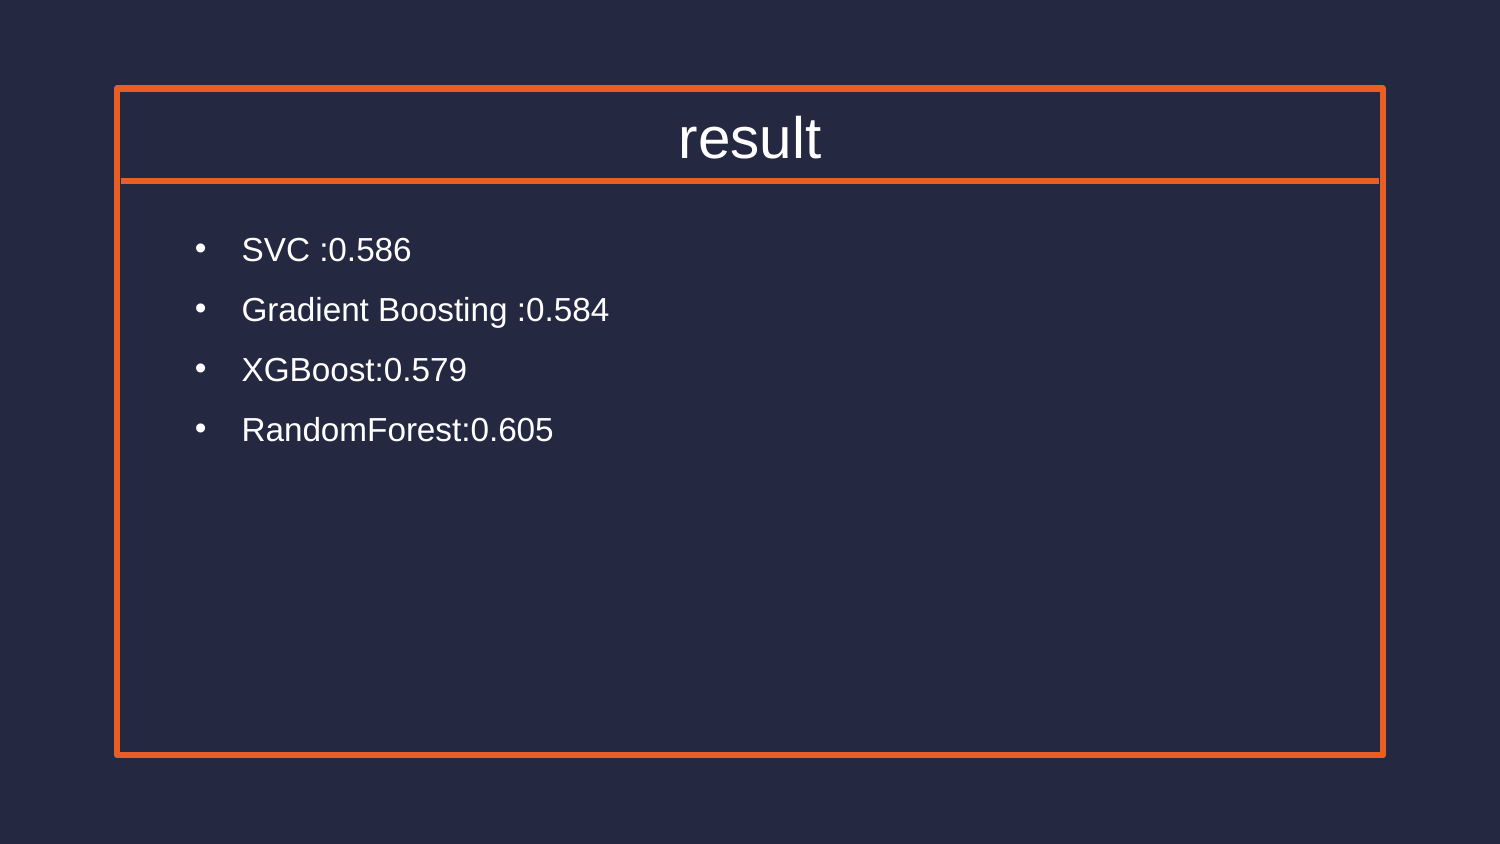

# result
SVC :0.586
Gradient Boosting :0.584
XGBoost:0.579
RandomForest:0.605